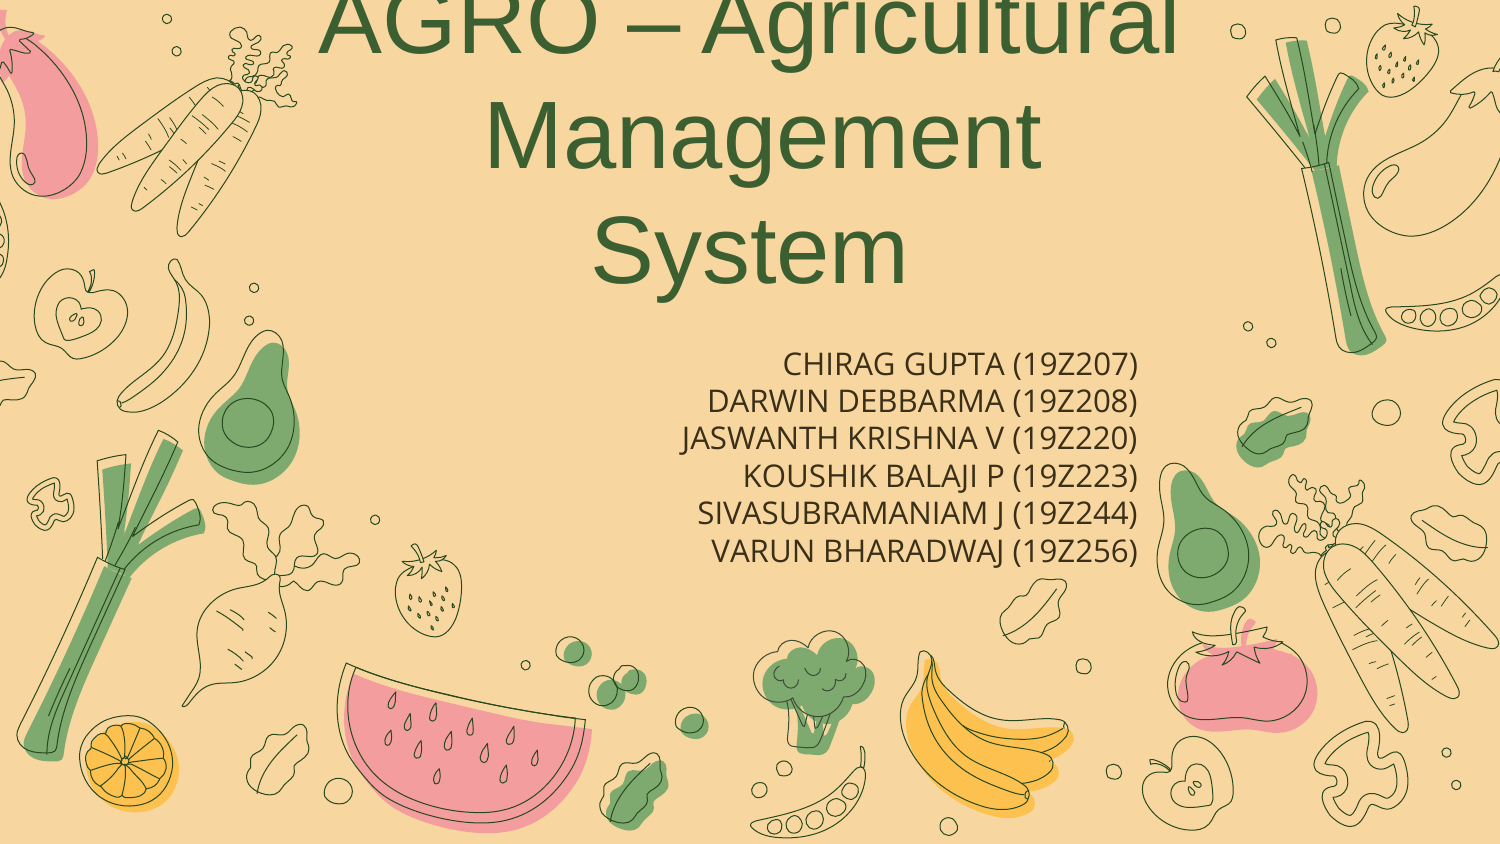

# AGRO – Agricultural  Management System
CHIRAG GUPTA (19Z207)
DARWIN DEBBARMA (19Z208)
JASWANTH KRISHNA V (19Z220)
KOUSHIK BALAJI P (19Z223)
SIVASUBRAMANIAM J (19Z244)
VARUN BHARADWAJ (19Z256)